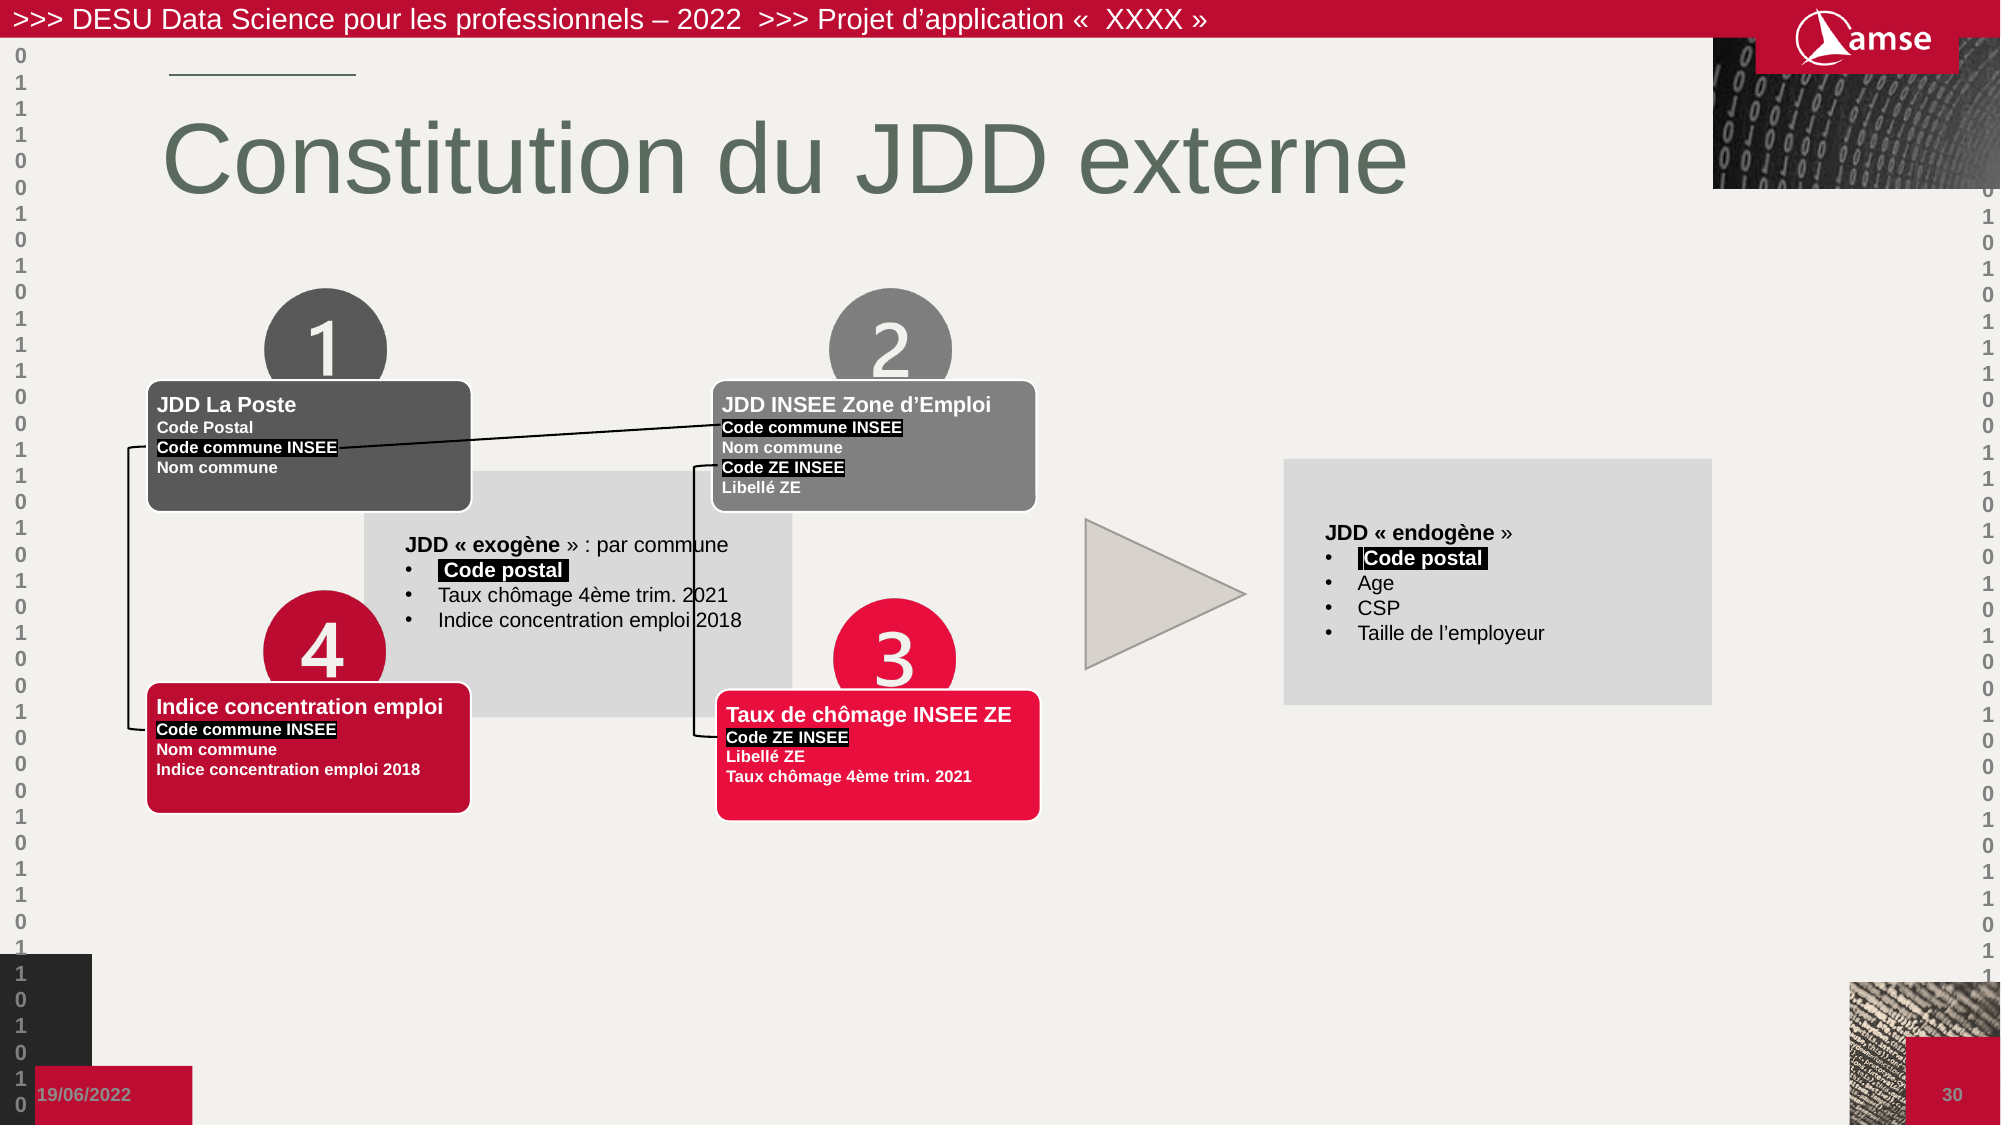

# Constitution du JDD externe

JDD La Poste
Code Postal
Code commune INSEE
Nom commune

JDD INSEE Zone d’Emploi
Code commune INSEE
Nom commune
Code ZE INSEE
Libellé ZE

JDD « endogène »
 Code postal
Age
CSP
Taille de l’employeur

JDD « exogène » : par commune
 Code postal
Taux chômage 4ème trim. 2021
Indice concentration emploi 2018

Indice concentration emploi
Code commune INSEE
Nom commune
Indice concentration emploi 2018

Taux de chômage INSEE ZE
Code ZE INSEE
Libellé ZE
Taux chômage 4ème trim. 2021

19/06/2022
30